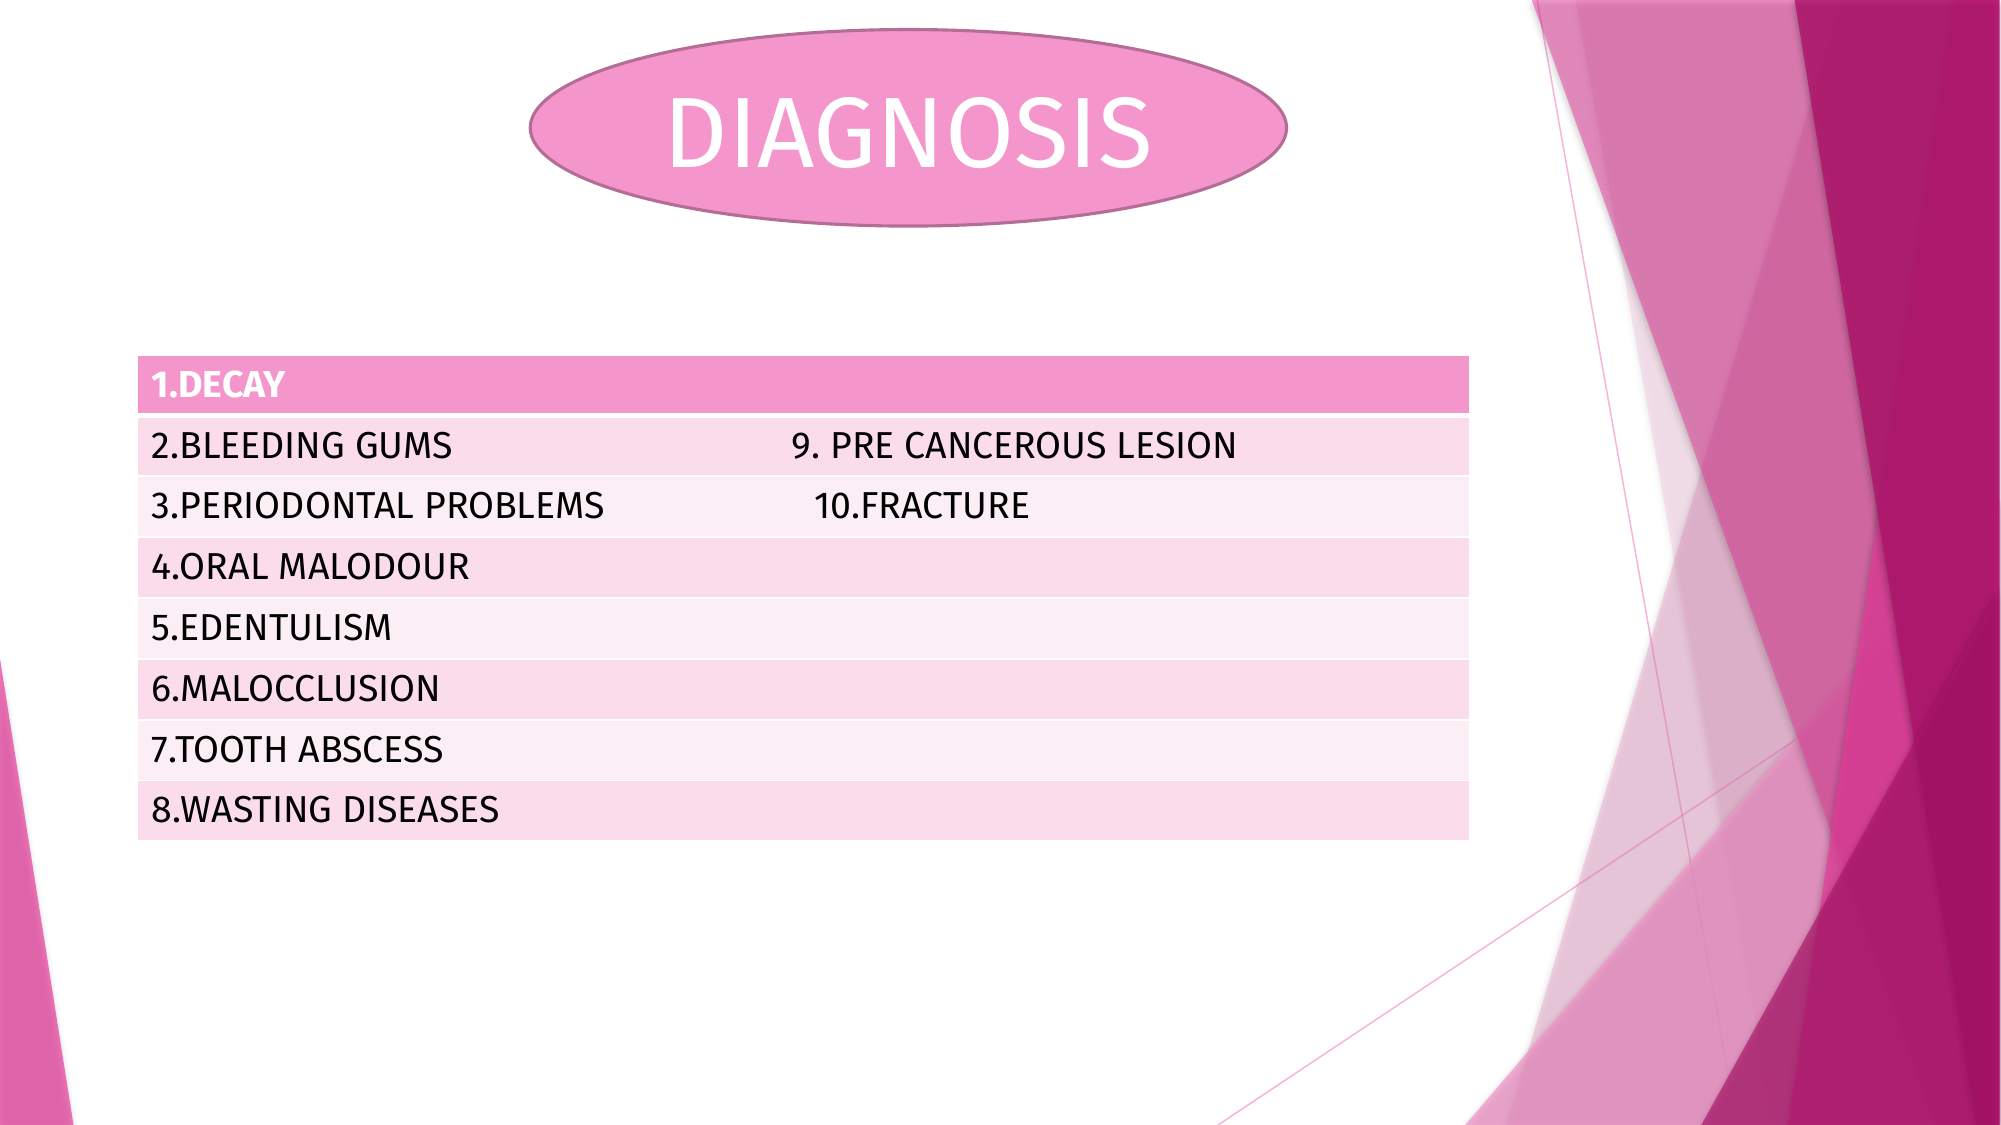

DIAGNOSIS
| 1.DECAY |
| --- |
| 2.BLEEDING GUMS 9. PRE CANCEROUS LESION |
| 3.PERIODONTAL PROBLEMS 10.FRACTURE |
| 4.ORAL MALODOUR |
| 5.EDENTULISM |
| 6.MALOCCLUSION |
| 7.TOOTH ABSCESS |
| 8.WASTING DISEASES |